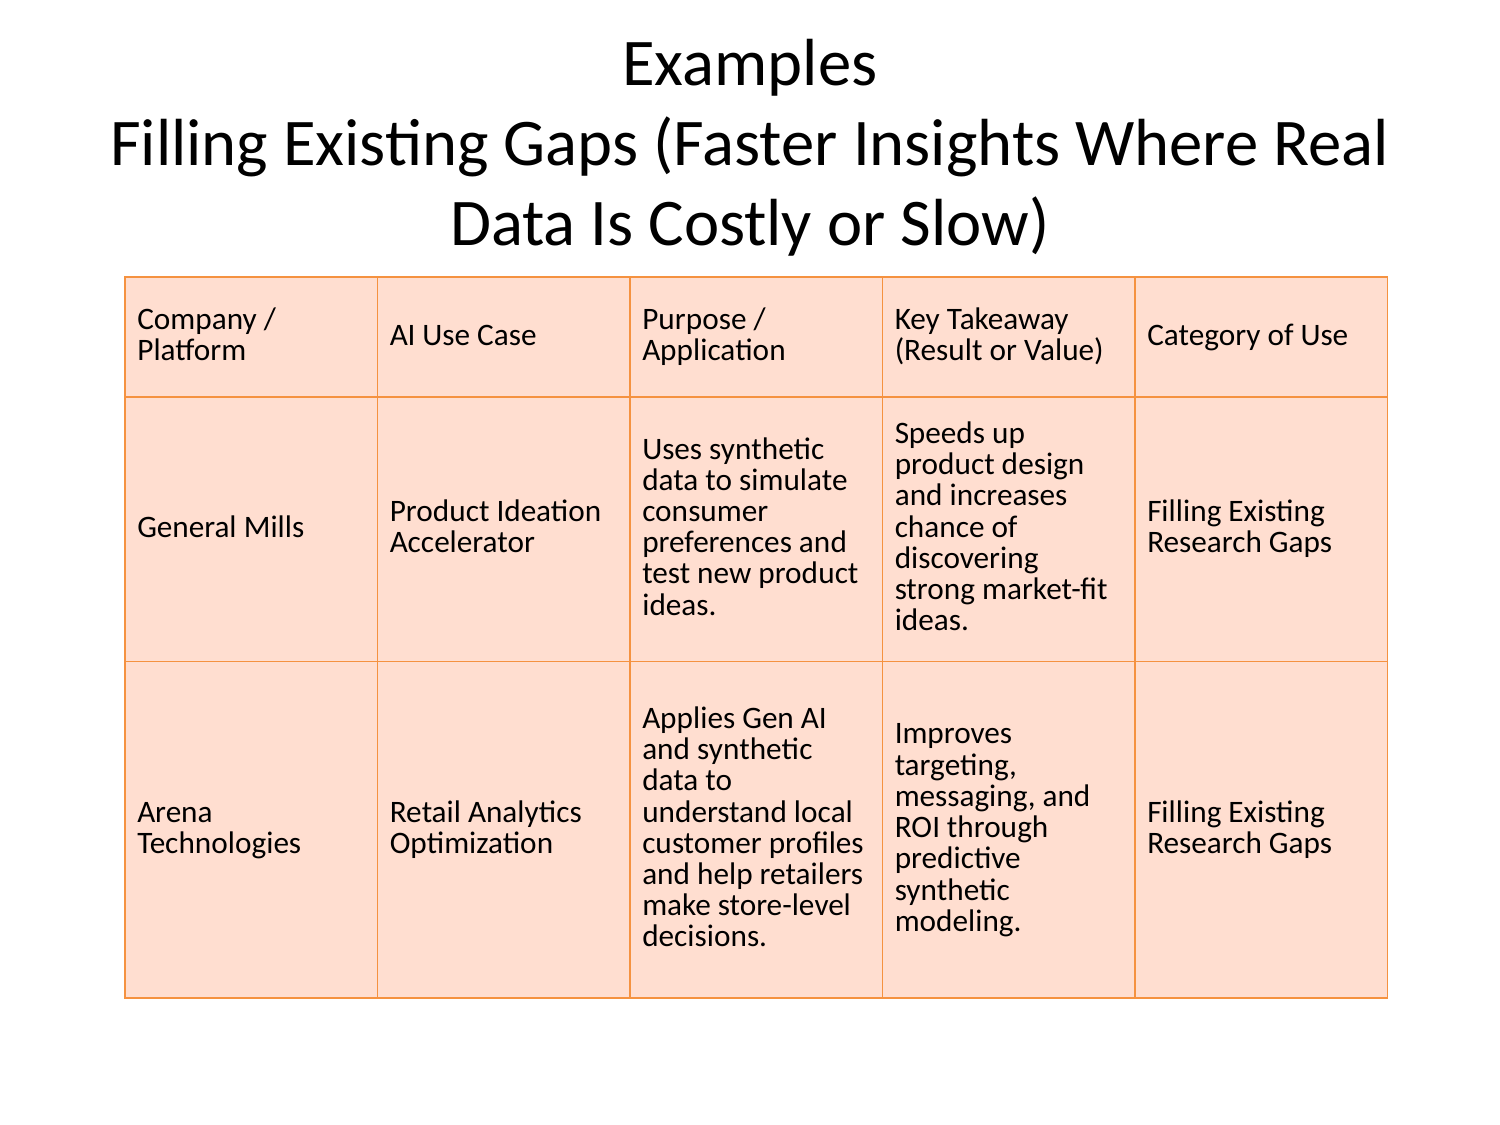

# Examples Filling Existing Gaps (Faster Insights Where Real Data Is Costly or Slow)
| Company / Platform | AI Use Case | Purpose / Application | Key Takeaway (Result or Value) | Category of Use |
| --- | --- | --- | --- | --- |
| General Mills | Product Ideation Accelerator | Uses synthetic data to simulate consumer preferences and test new product ideas. | Speeds up product design and increases chance of discovering strong market-fit ideas. | Filling Existing Research Gaps |
| Arena Technologies | Retail Analytics Optimization | Applies Gen AI and synthetic data to understand local customer profiles and help retailers make store-level decisions. | Improves targeting, messaging, and ROI through predictive synthetic modeling. | Filling Existing Research Gaps |